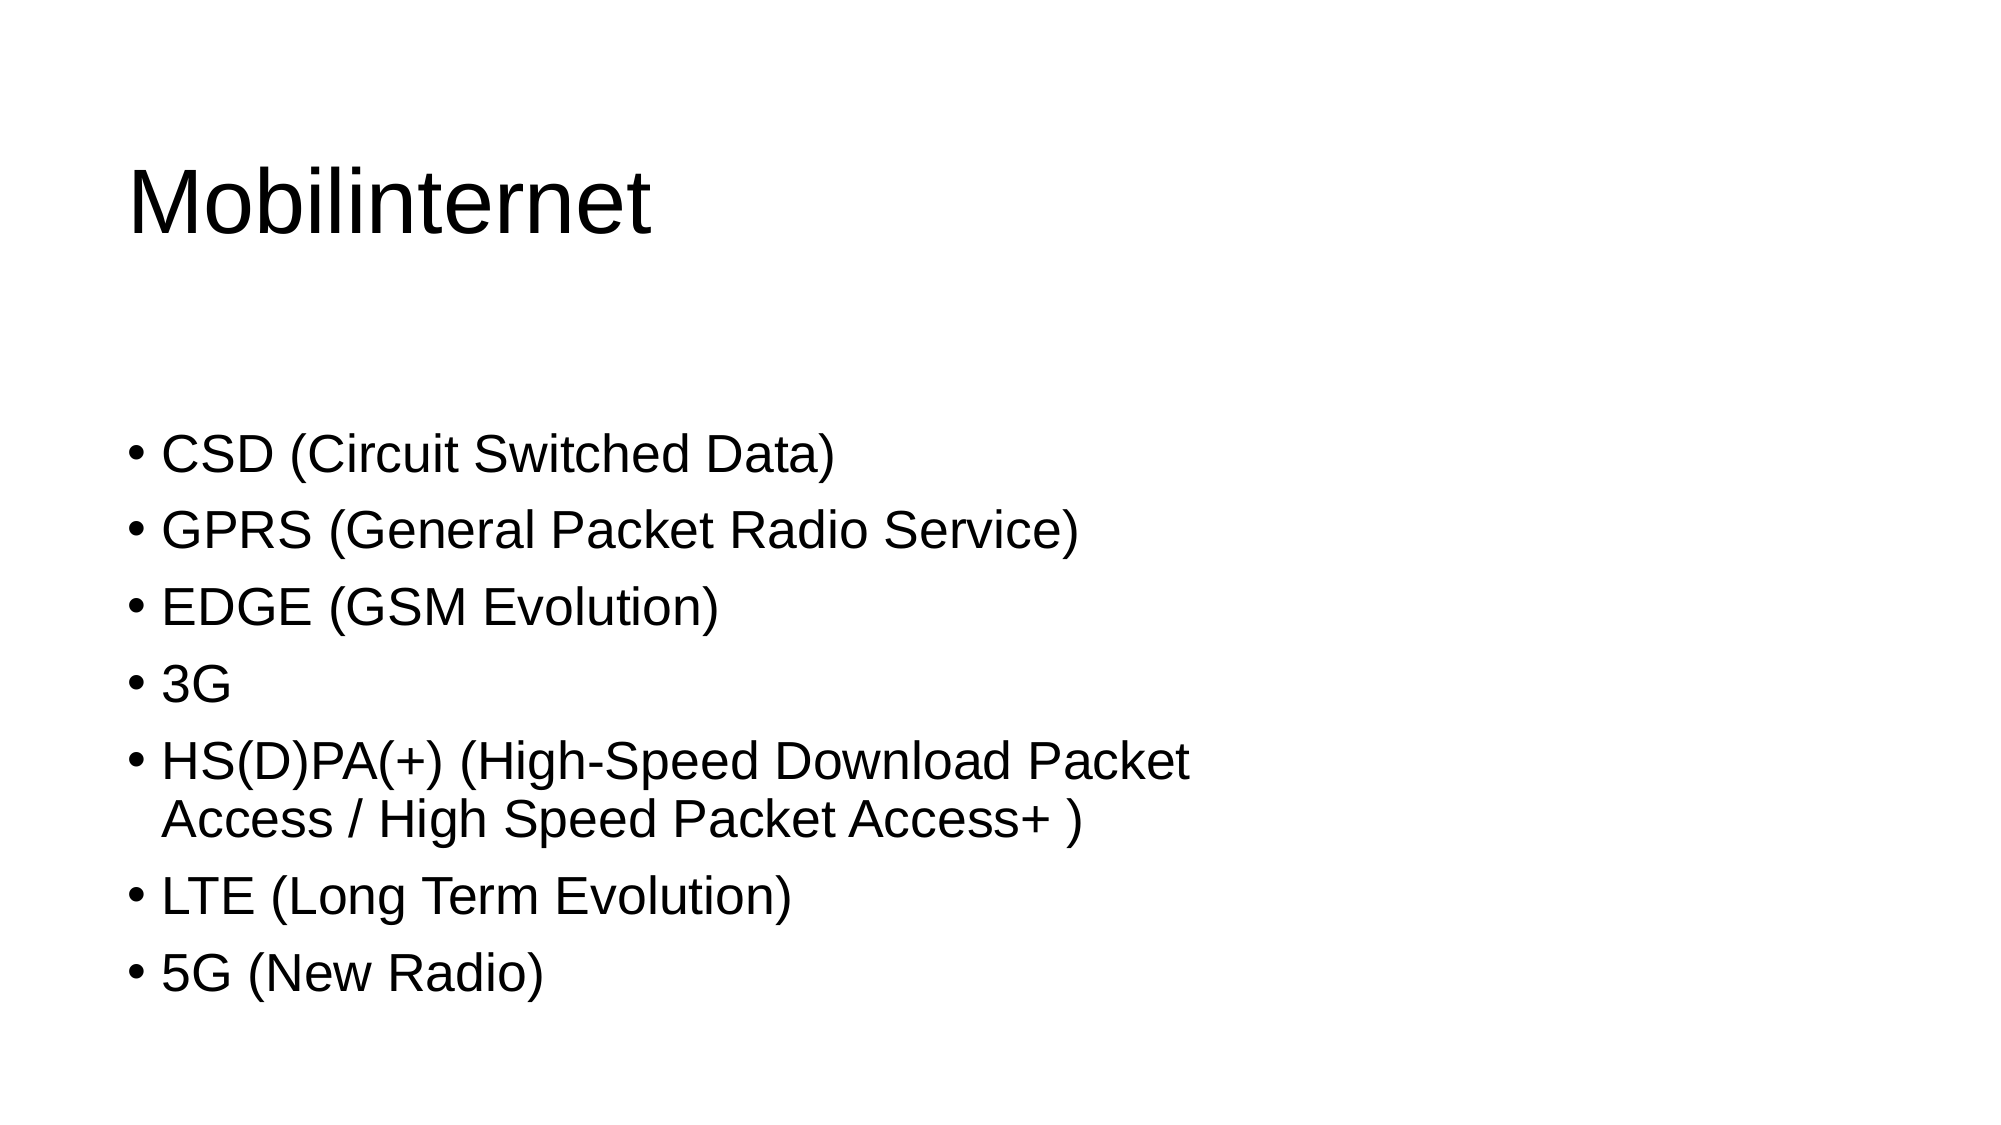

# Mobilinternet
CSD (Circuit Switched Data)
GPRS (General Packet Radio Service)
EDGE (GSM Evolution)
3G
HS(D)PA(+) (High-Speed Download Packet Access / High Speed Packet Access+ )
LTE (Long Term Evolution)
5G (New Radio)